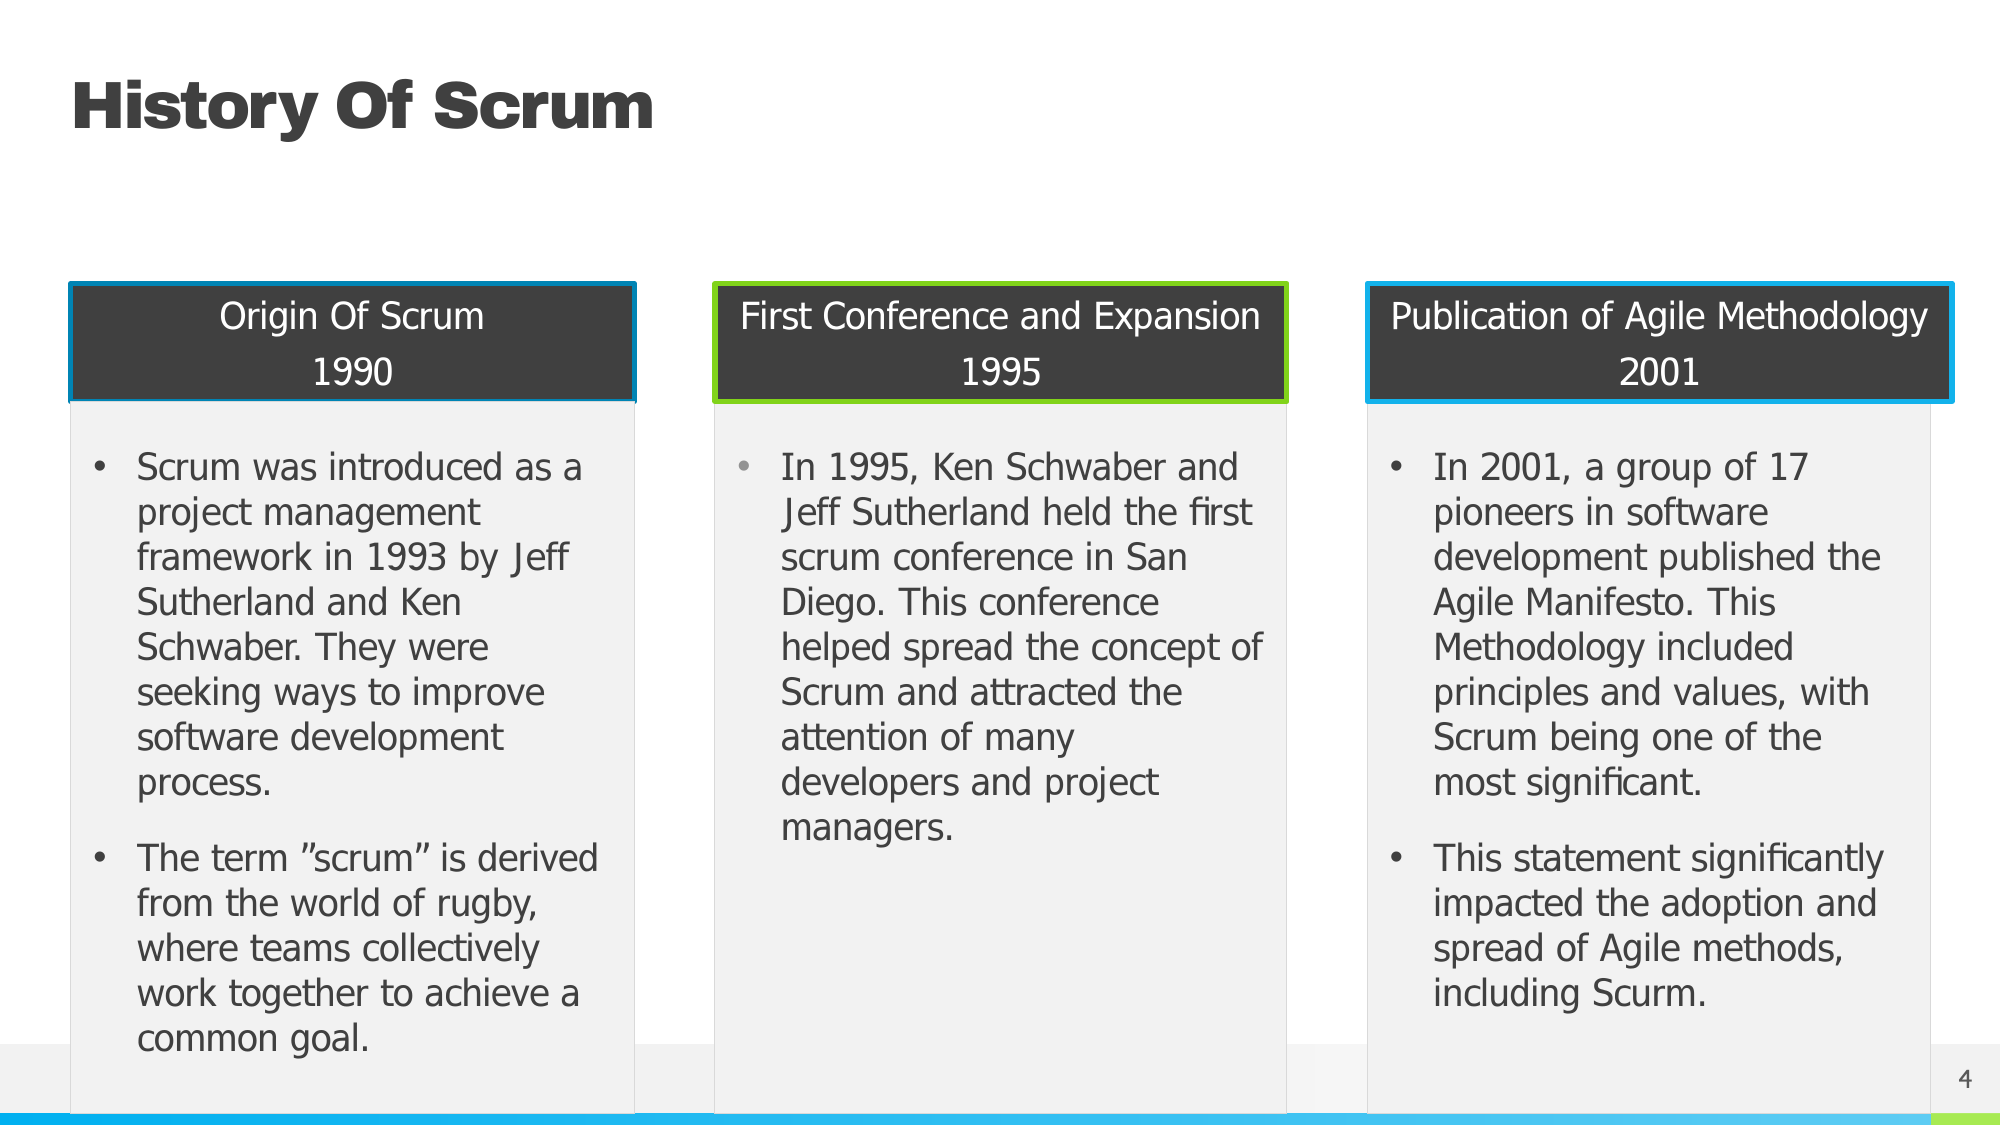

# History Of Scrum
Origin Of Scrum
1990
First Conference and Expansion
1995
Publication of Agile Methodology
2001
Scrum was introduced as a project management framework in 1993 by Jeff Sutherland and Ken Schwaber. They were seeking ways to improve software development process.
The term ”scrum” is derived from the world of rugby, where teams collectively work together to achieve a common goal.
In 2001, a group of 17 pioneers in software development published the Agile Manifesto. This Methodology included principles and values, with Scrum being one of the most significant.
This statement significantly impacted the adoption and spread of Agile methods, including Scurm.
In 1995, Ken Schwaber and Jeff Sutherland held the first scrum conference in San Diego. This conference helped spread the concept of Scrum and attracted the attention of many developers and project managers.
4